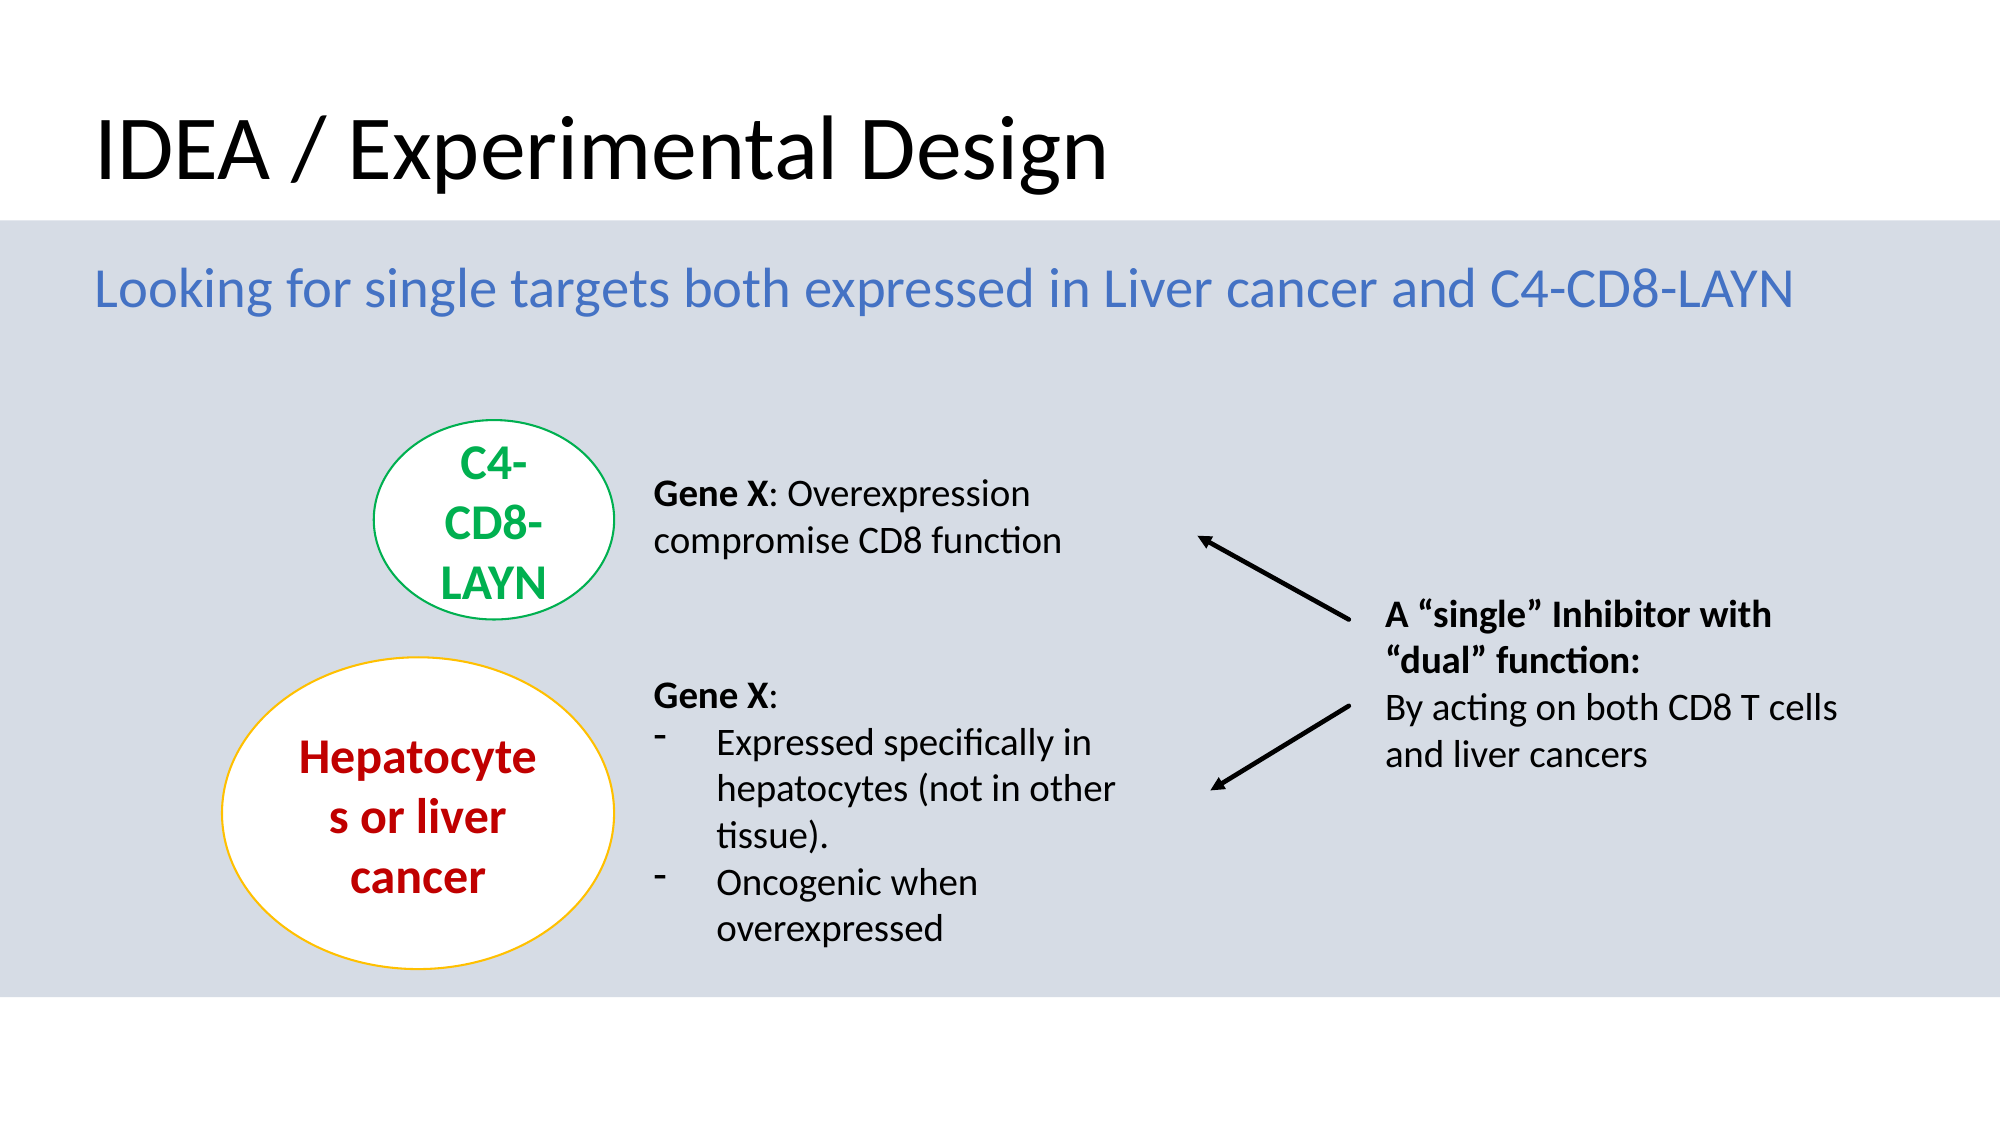

# IDEA / Experimental Design
Looking for single targets both expressed in Liver cancer and C4-CD8-LAYN
C4-CD8-LAYN
Gene X: Overexpression compromise CD8 function
A “single” Inhibitor with “dual” function:
By acting on both CD8 T cells and liver cancers
Hepatocytes or liver cancer
Gene X:
Expressed specifically in hepatocytes (not in other tissue).
Oncogenic when overexpressed